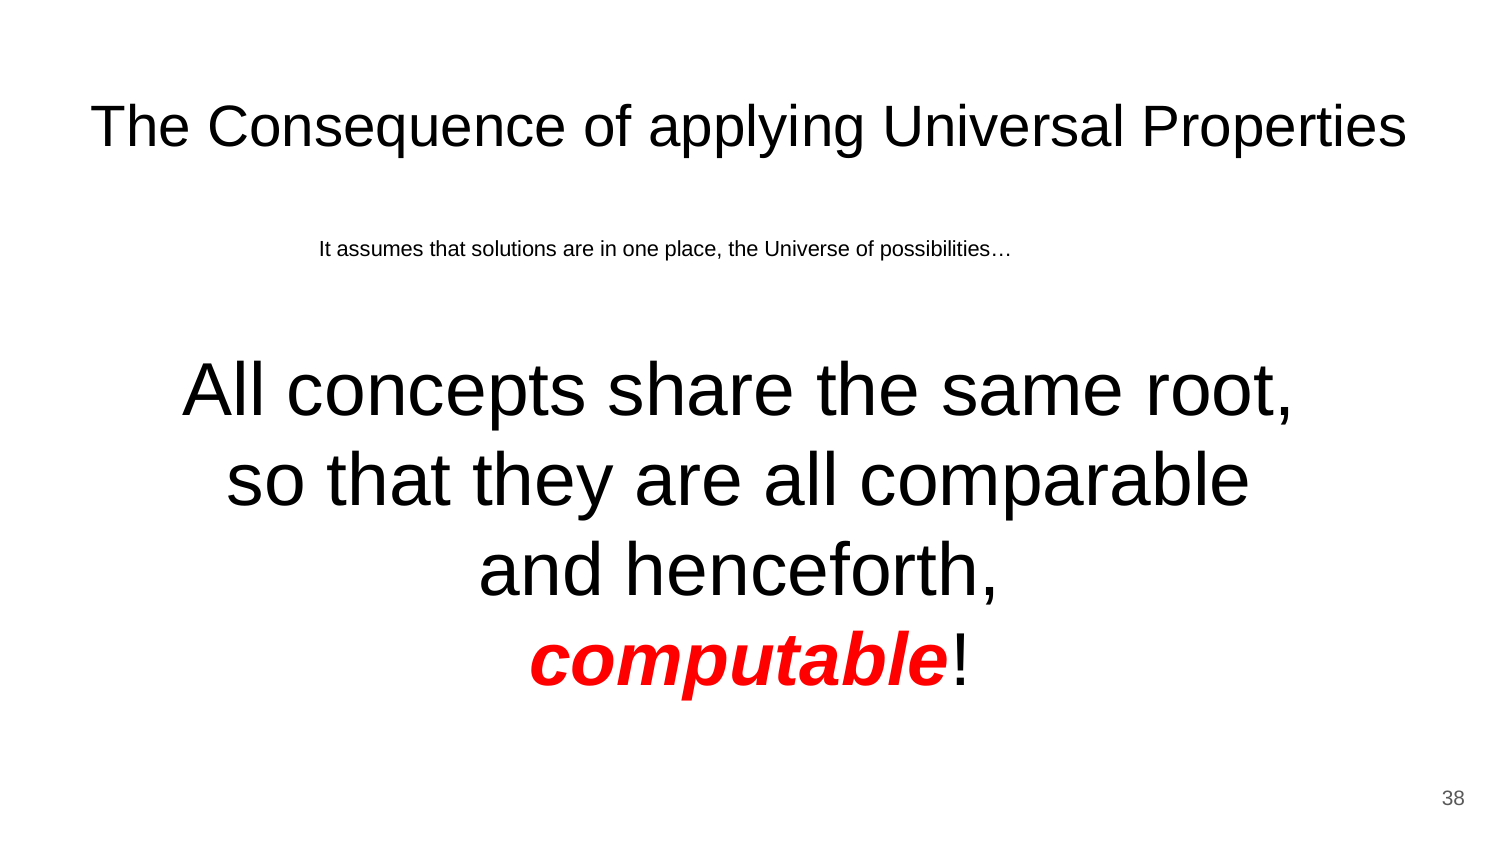

# The Consequence of applying Universal Properties
It assumes that solutions are in one place, the Universe of possibilities…
All concepts share the same root,
so that they are all comparable
and henceforth,
computable!
38